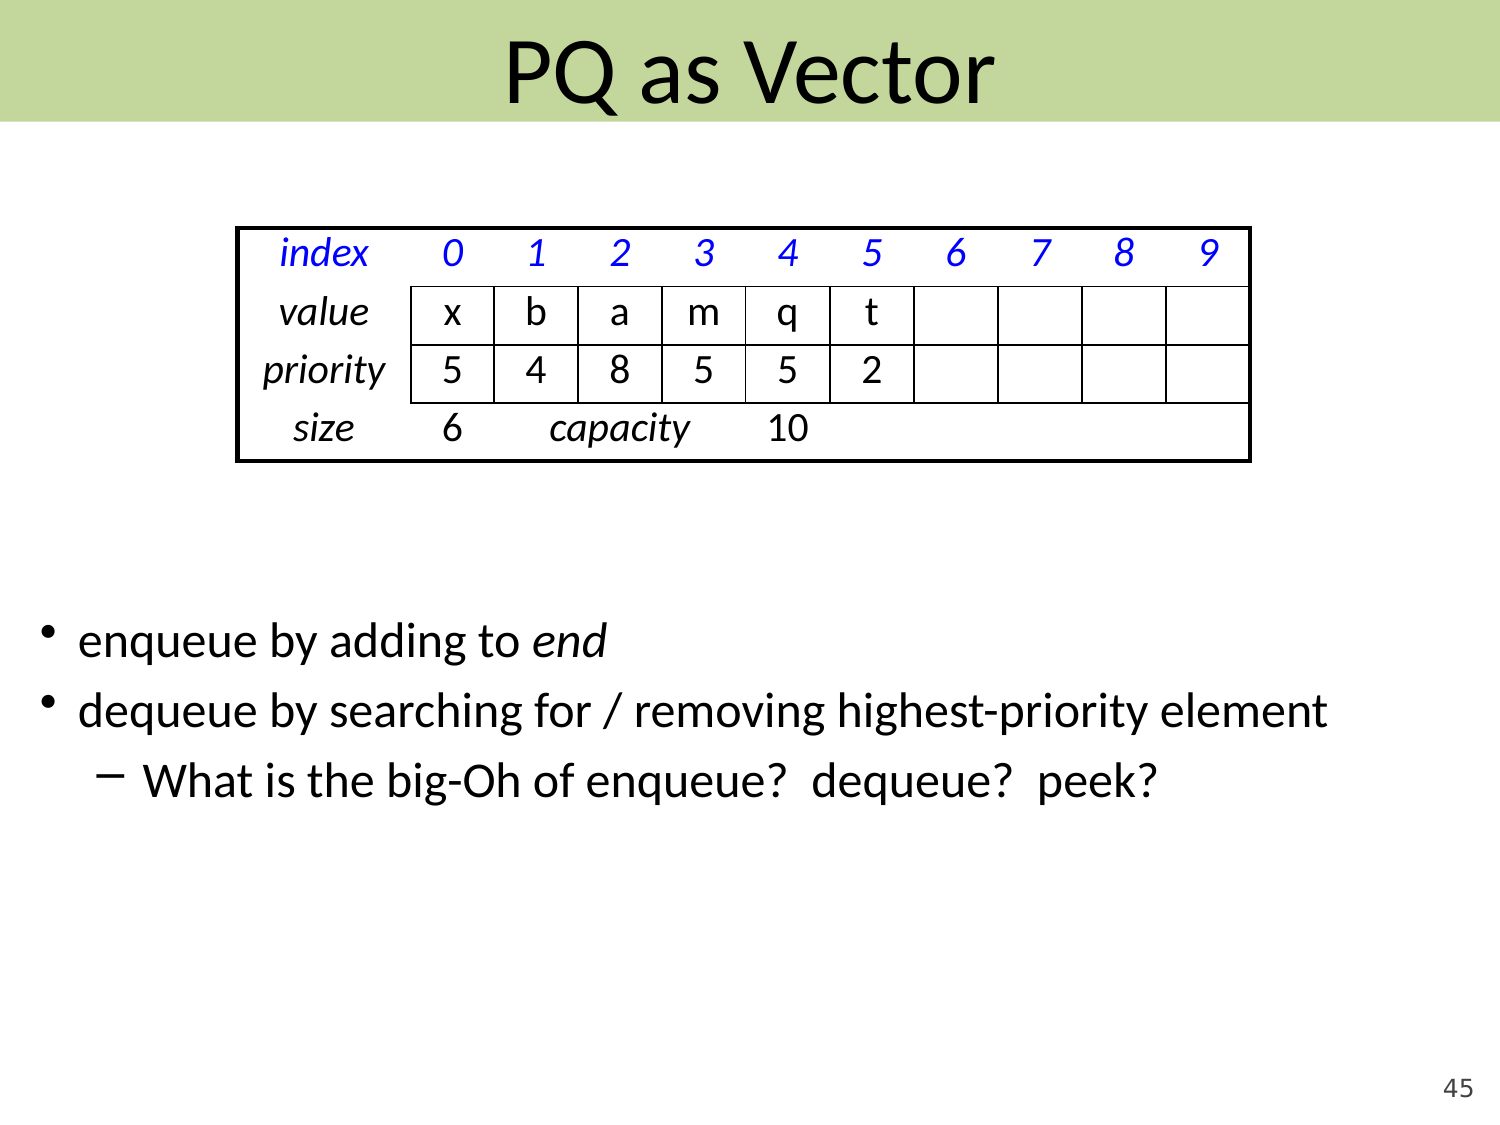

PQ as Vector

enqueue by adding to end
dequeue by searching for / removing highest-priority element
What is the big-Oh of enqueue?  dequeue?  peek?
| index | 0 | 1 | 2 | 3 | 4 | 5 | 6 | 7 | 8 | 9 |
| --- | --- | --- | --- | --- | --- | --- | --- | --- | --- | --- |
| value | x | b | a | m | q | t |  |  |  |  |
| priority | 5 | 4 | 8 | 5 | 5 | 2 |  |  |  |  |
| size | 6 | capacity |  |  | 10 |  |  |  |  |  |